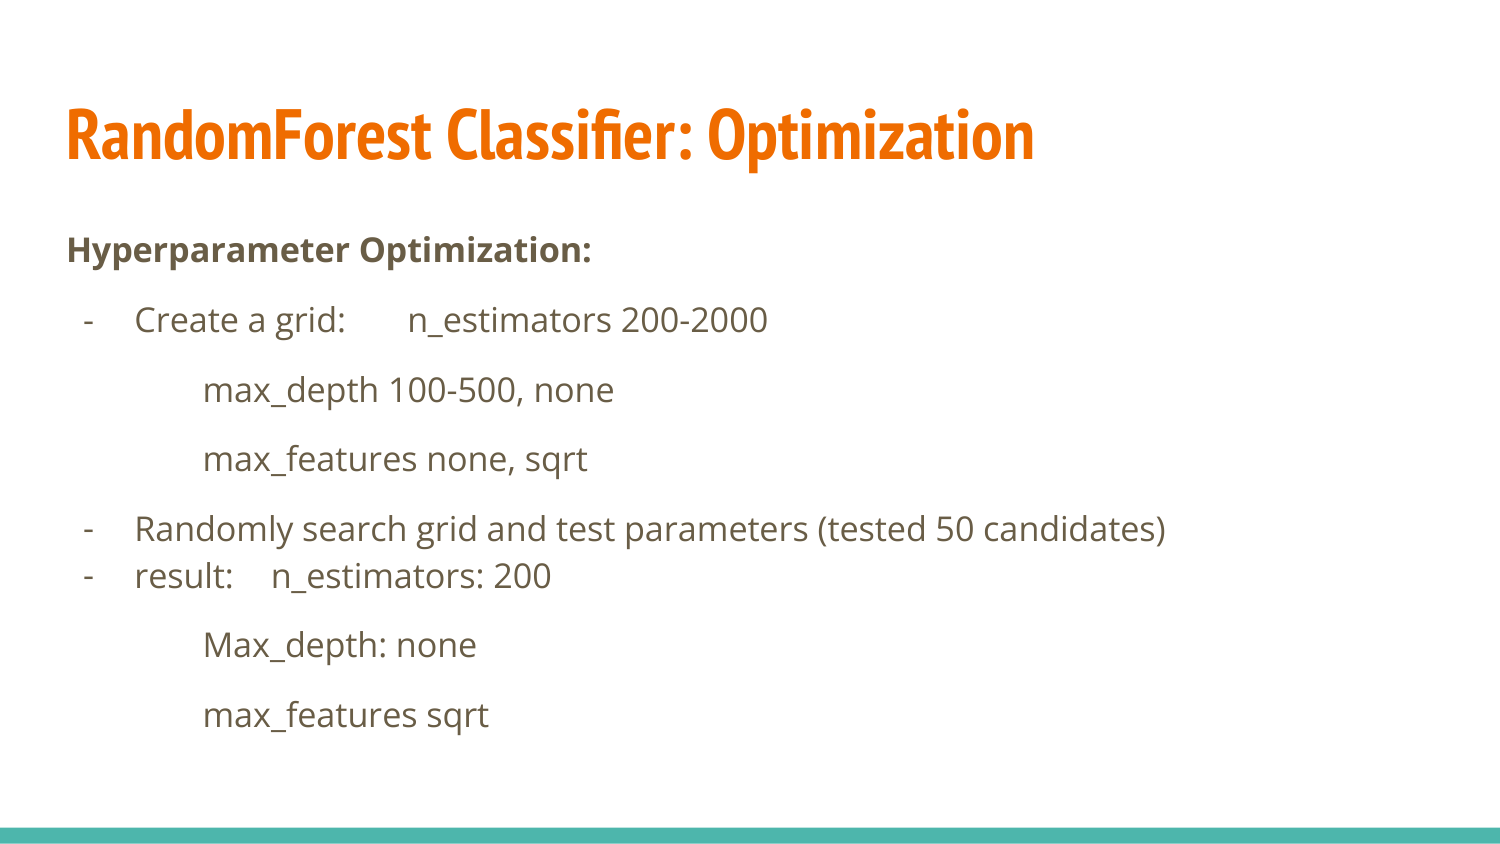

# RandomForest Classifier: Optimization
Hyperparameter Optimization:
Create a grid:	n_estimators 200-2000
					max_depth 100-500, none
					max_features none, sqrt
Randomly search grid and test parameters (tested 50 candidates)
result: 	n_estimators: 200
			Max_depth: none
			max_features sqrt